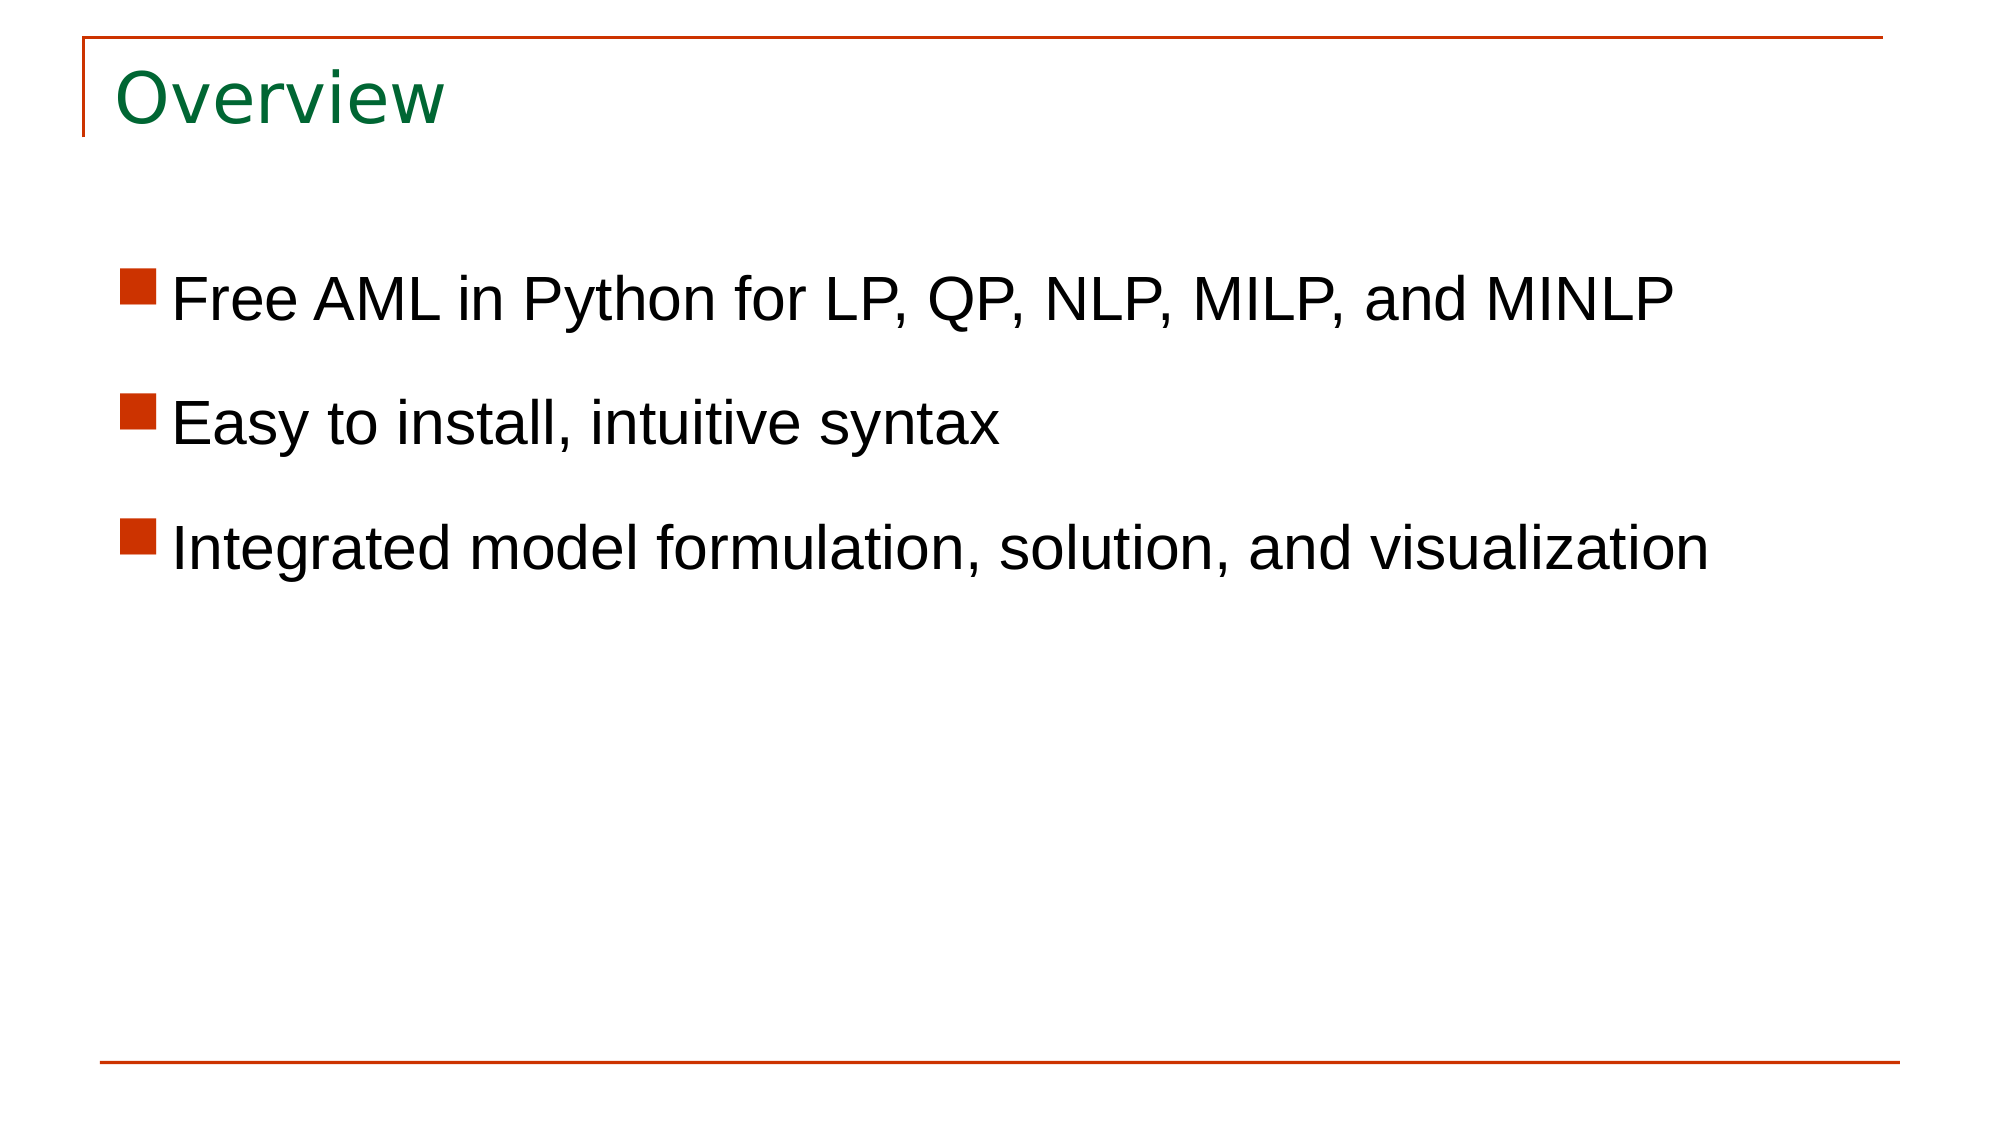

# Overview
Free AML in Python for LP, QP, NLP, MILP, and MINLP
Easy to install, intuitive syntax
Integrated model formulation, solution, and visualization